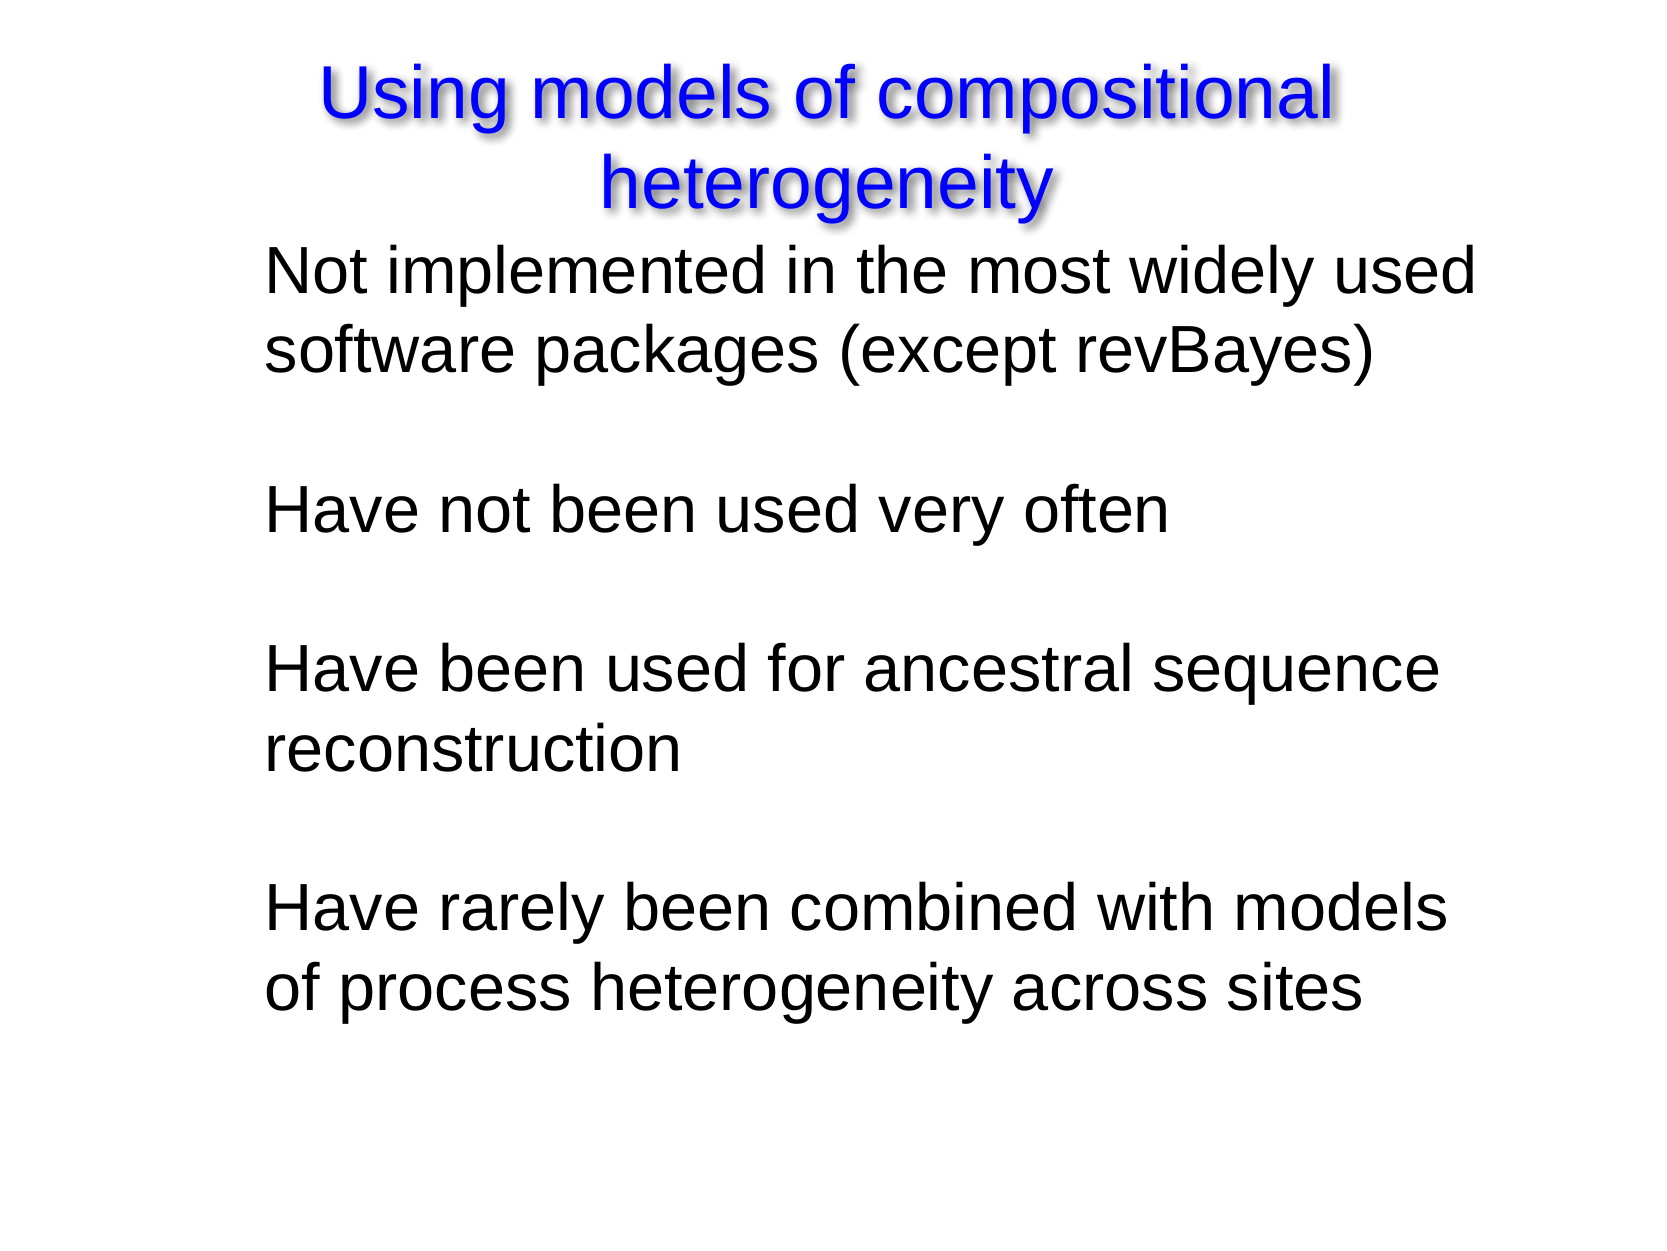

# Using models of compositional heterogeneity
Not implemented in the most widely used software packages (except revBayes)
Have not been used very often
Have been used for ancestral sequence reconstruction
Have rarely been combined with models of process heterogeneity across sites